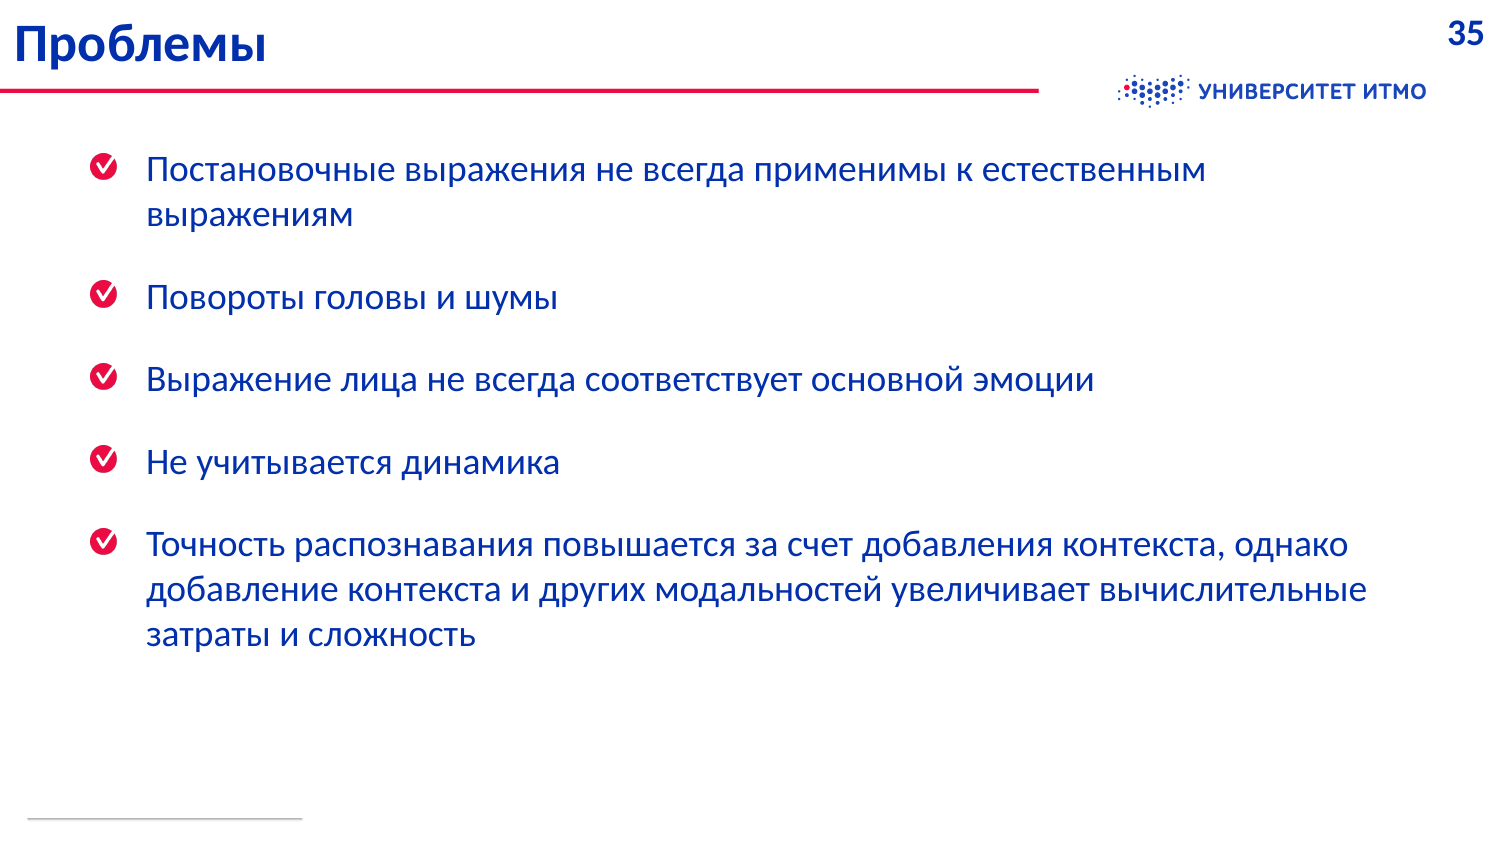

Проблемы

35
Постановочные выражения не всегда применимы к естественным выражениям
Повороты головы и шумы
Выражение лица не всегда соответствует основной эмоции
Не учитывается динамика
Точность распознавания повышается за счет добавления контекста, однако добавление контекста и других модальностей увеличивает вычислительные затраты и сложность